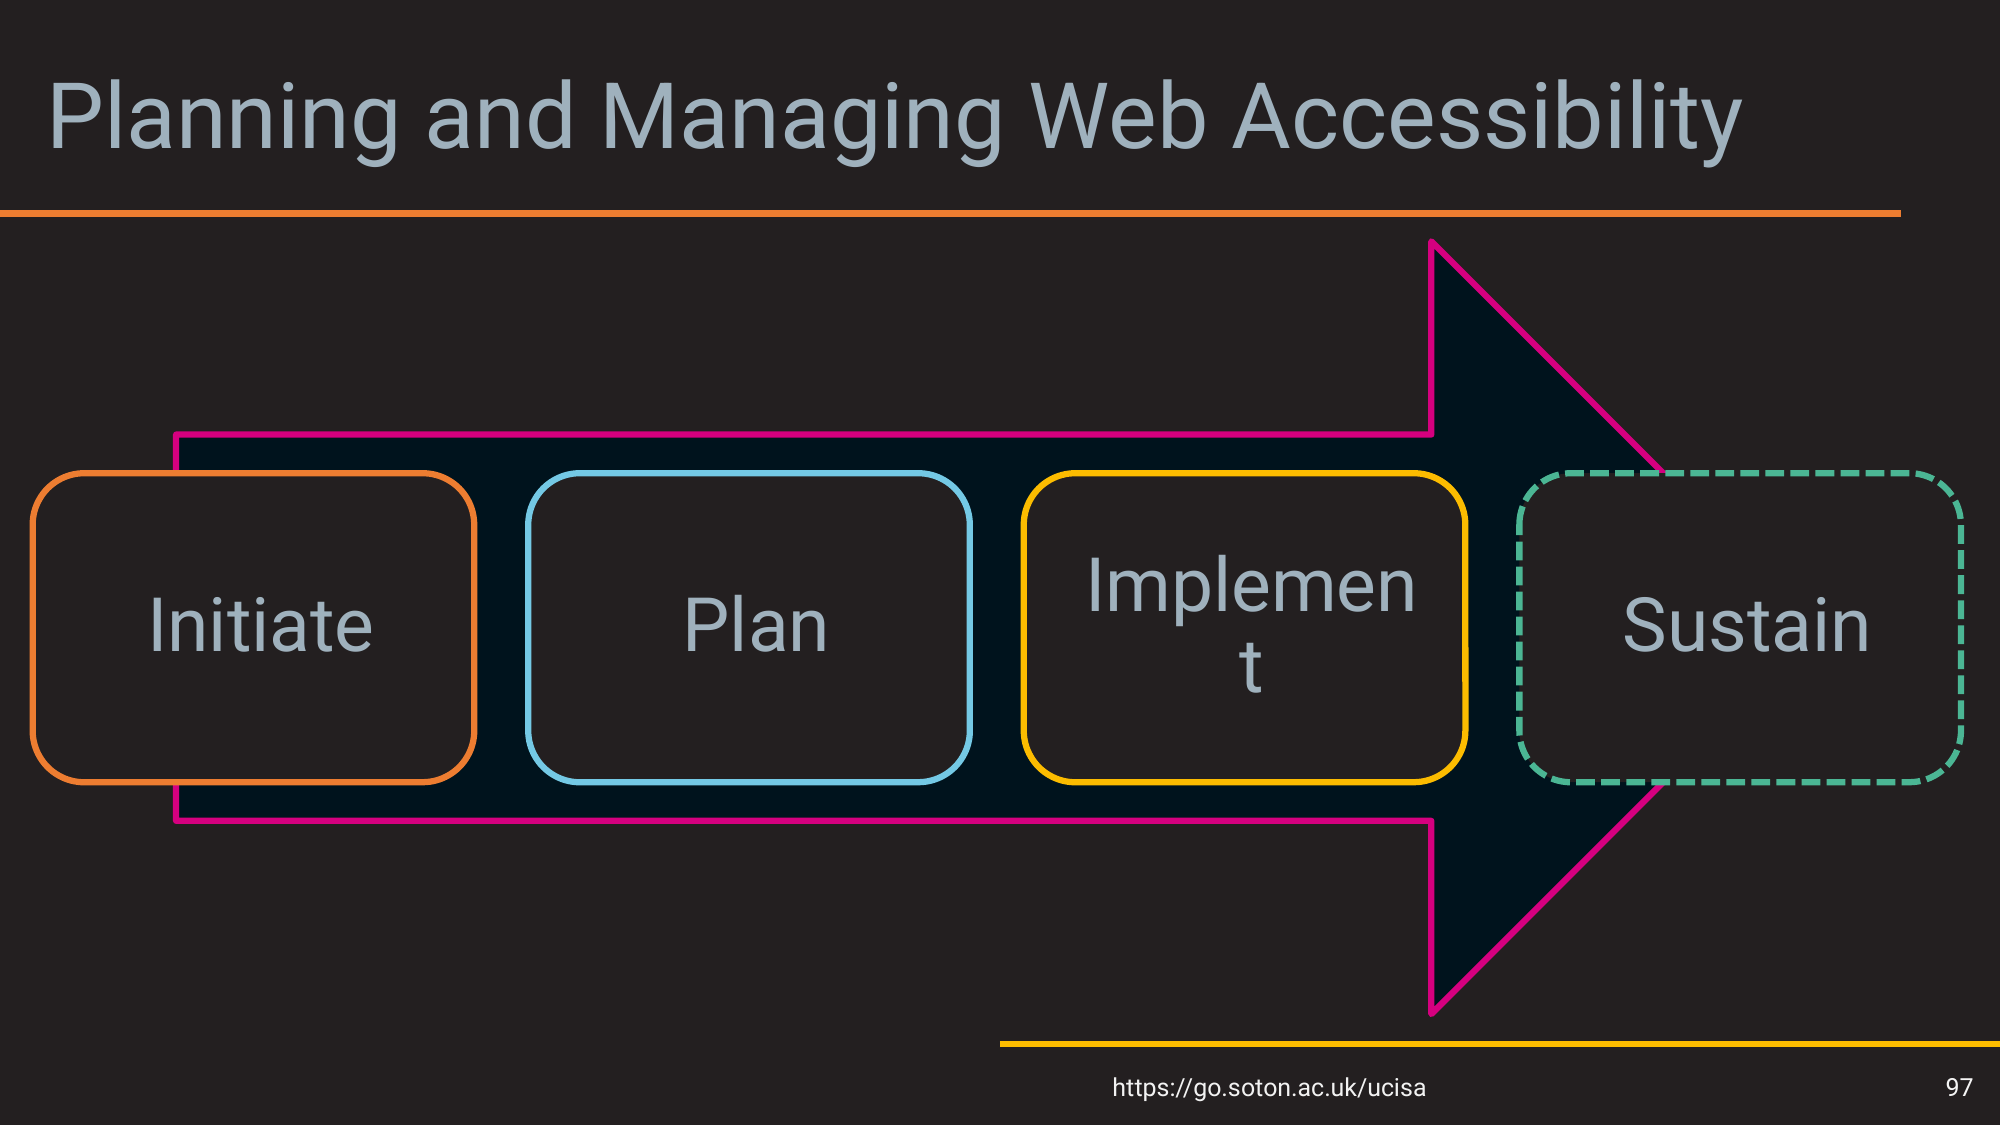

# Planning and Managing Web Accessibility 4
Initiate
Plan
Implement
Sustain
97
https://go.soton.ac.uk/ucisa